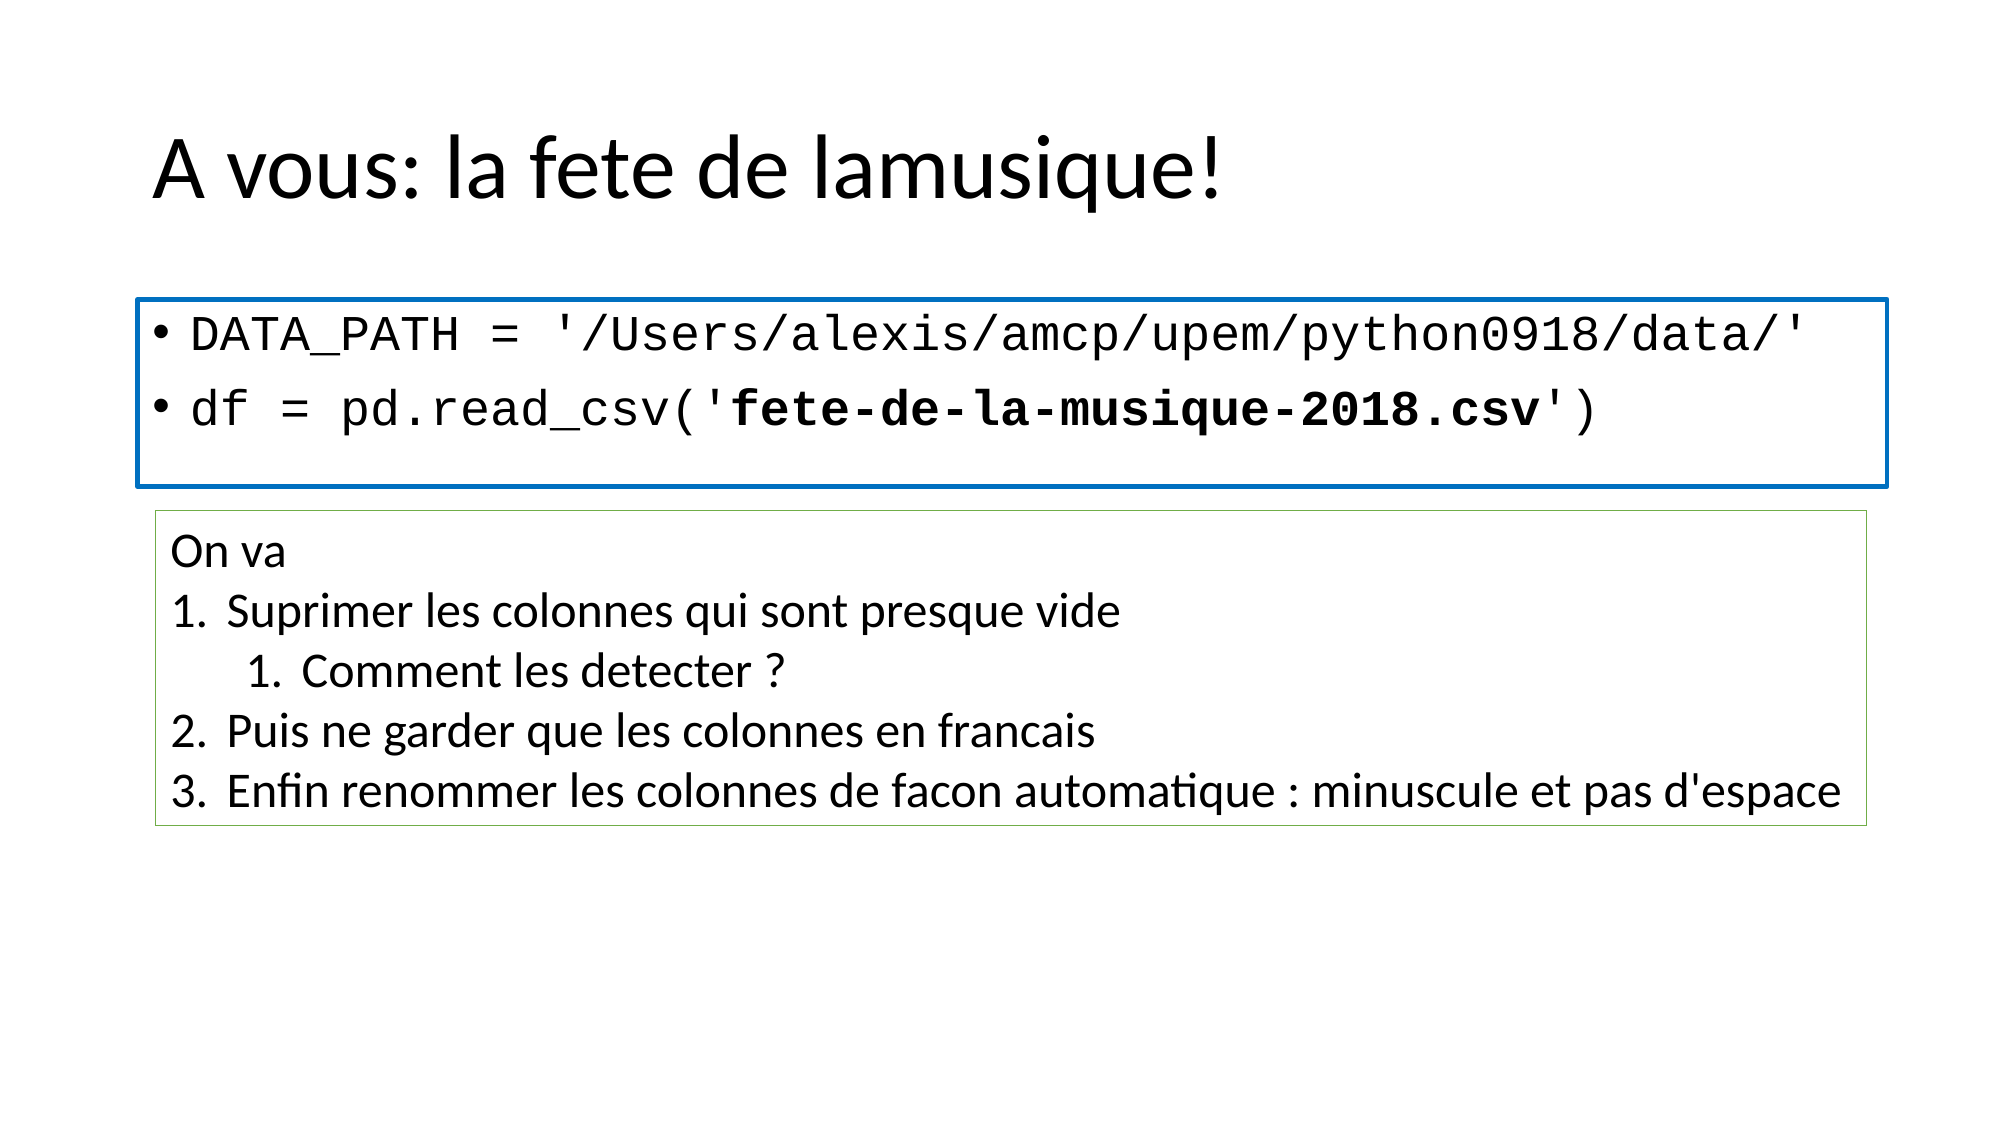

# A vous: la fete de lamusique!
DATA_PATH = '/Users/alexis/amcp/upem/python0918/data/'
df = pd.read_csv('fete-de-la-musique-2018.csv')
On va
Suprimer les colonnes qui sont presque vide
Comment les detecter ?
Puis ne garder que les colonnes en francais
Enfin renommer les colonnes de facon automatique : minuscule et pas d'espace